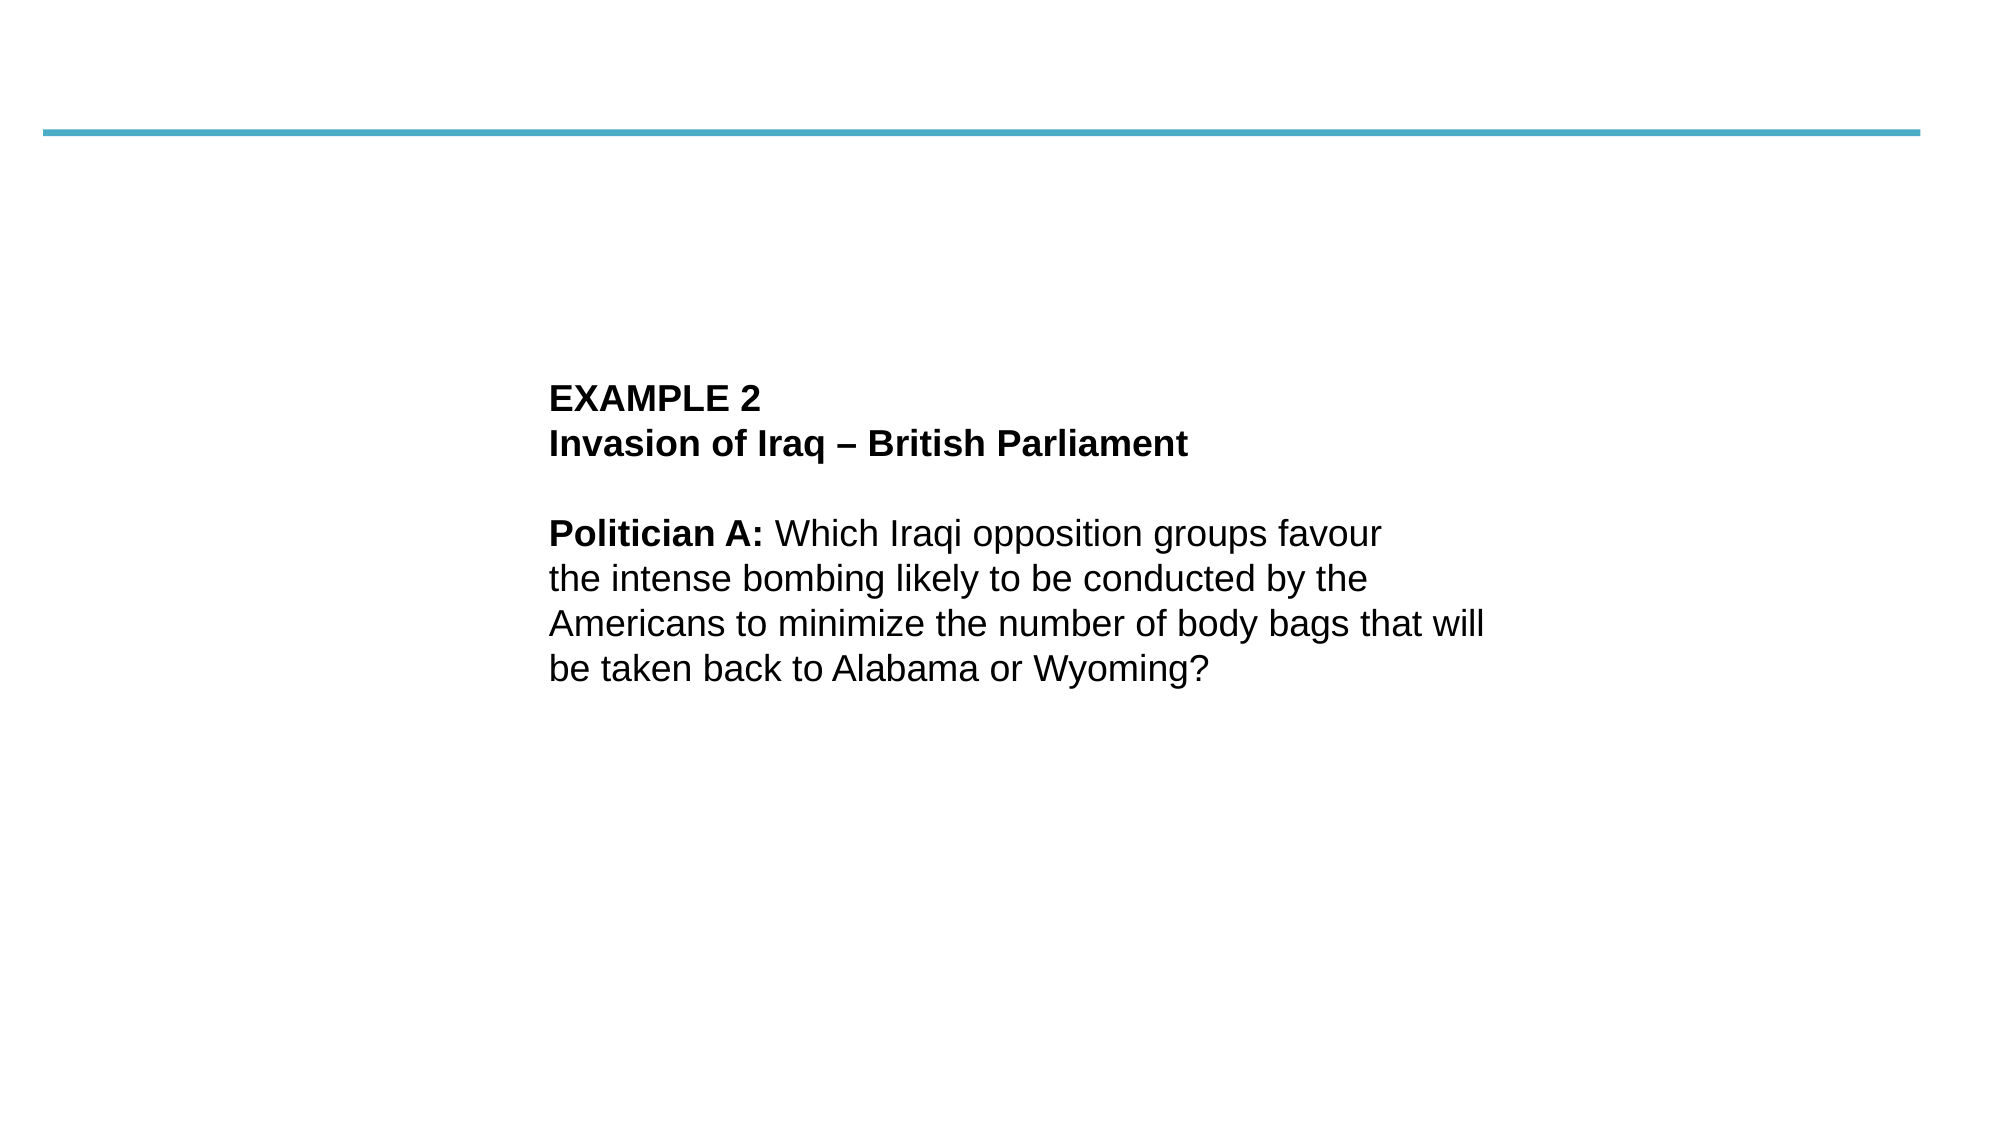

EXAMPLE 2
Invasion of Iraq – British Parliament

Politician A: Which Iraqi opposition groups favour
the intense bombing likely to be conducted by the Americans to minimize the number of body bags that will be taken back to Alabama or Wyoming?